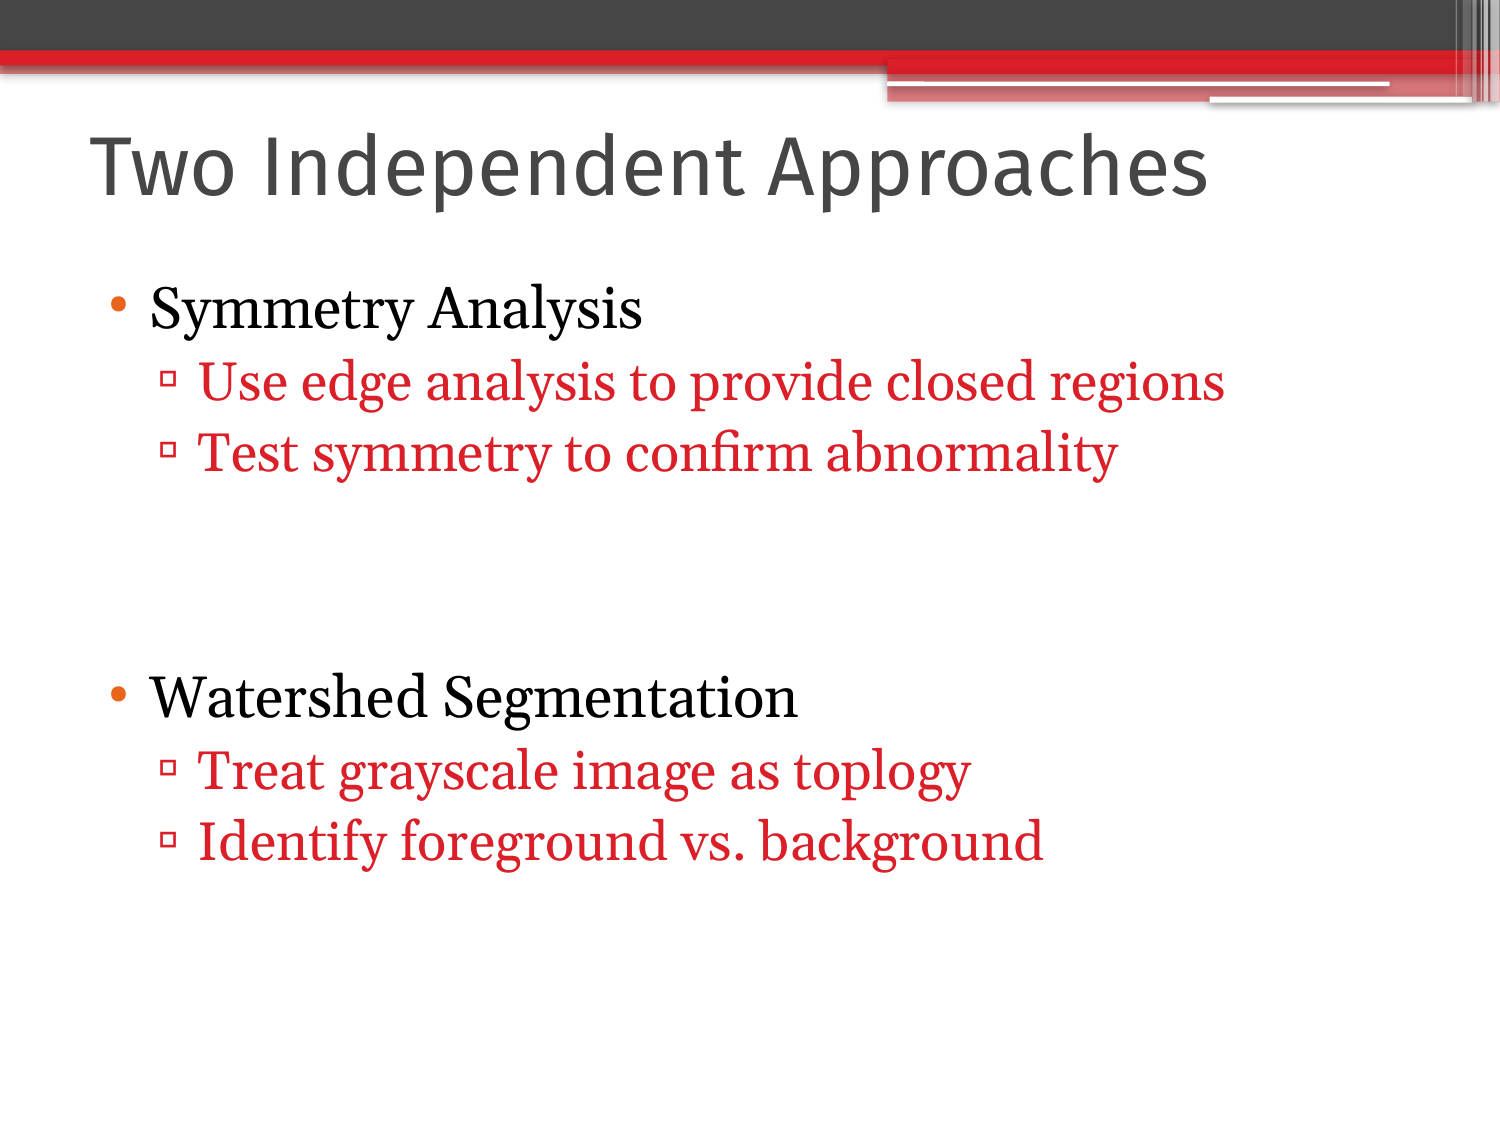

# Two Independent Approaches
Symmetry Analysis
Use edge analysis to provide closed regions
Test symmetry to confirm abnormality

Watershed Segmentation
Treat grayscale image as toplogy
Identify foreground vs. background